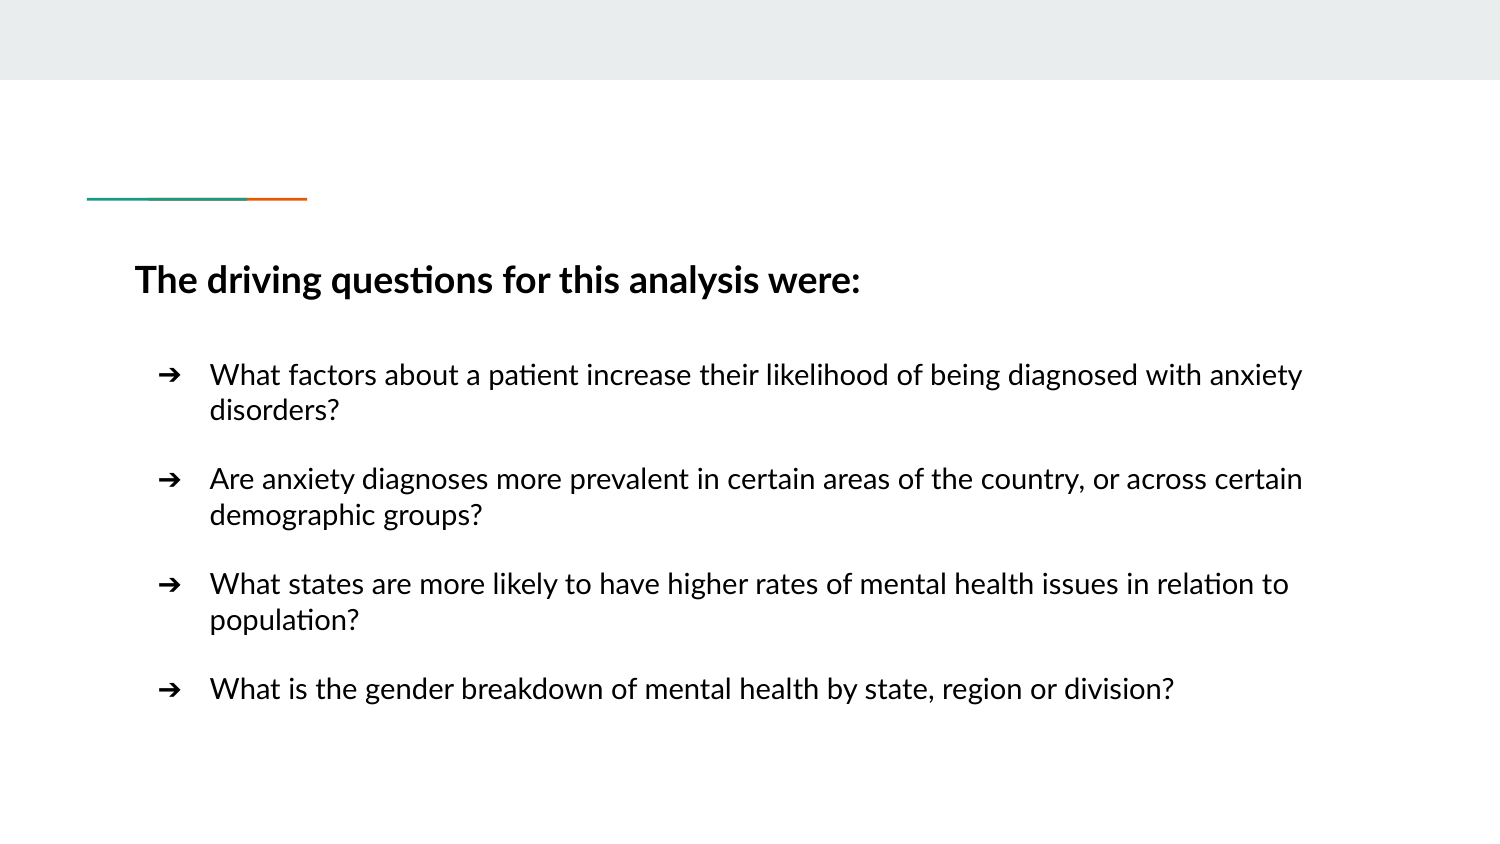

# The driving questions for this analysis were:
What factors about a patient increase their likelihood of being diagnosed with anxiety disorders?

Are anxiety diagnoses more prevalent in certain areas of the country, or across certain demographic groups?

What states are more likely to have higher rates of mental health issues in relation to population?

What is the gender breakdown of mental health by state, region or division?